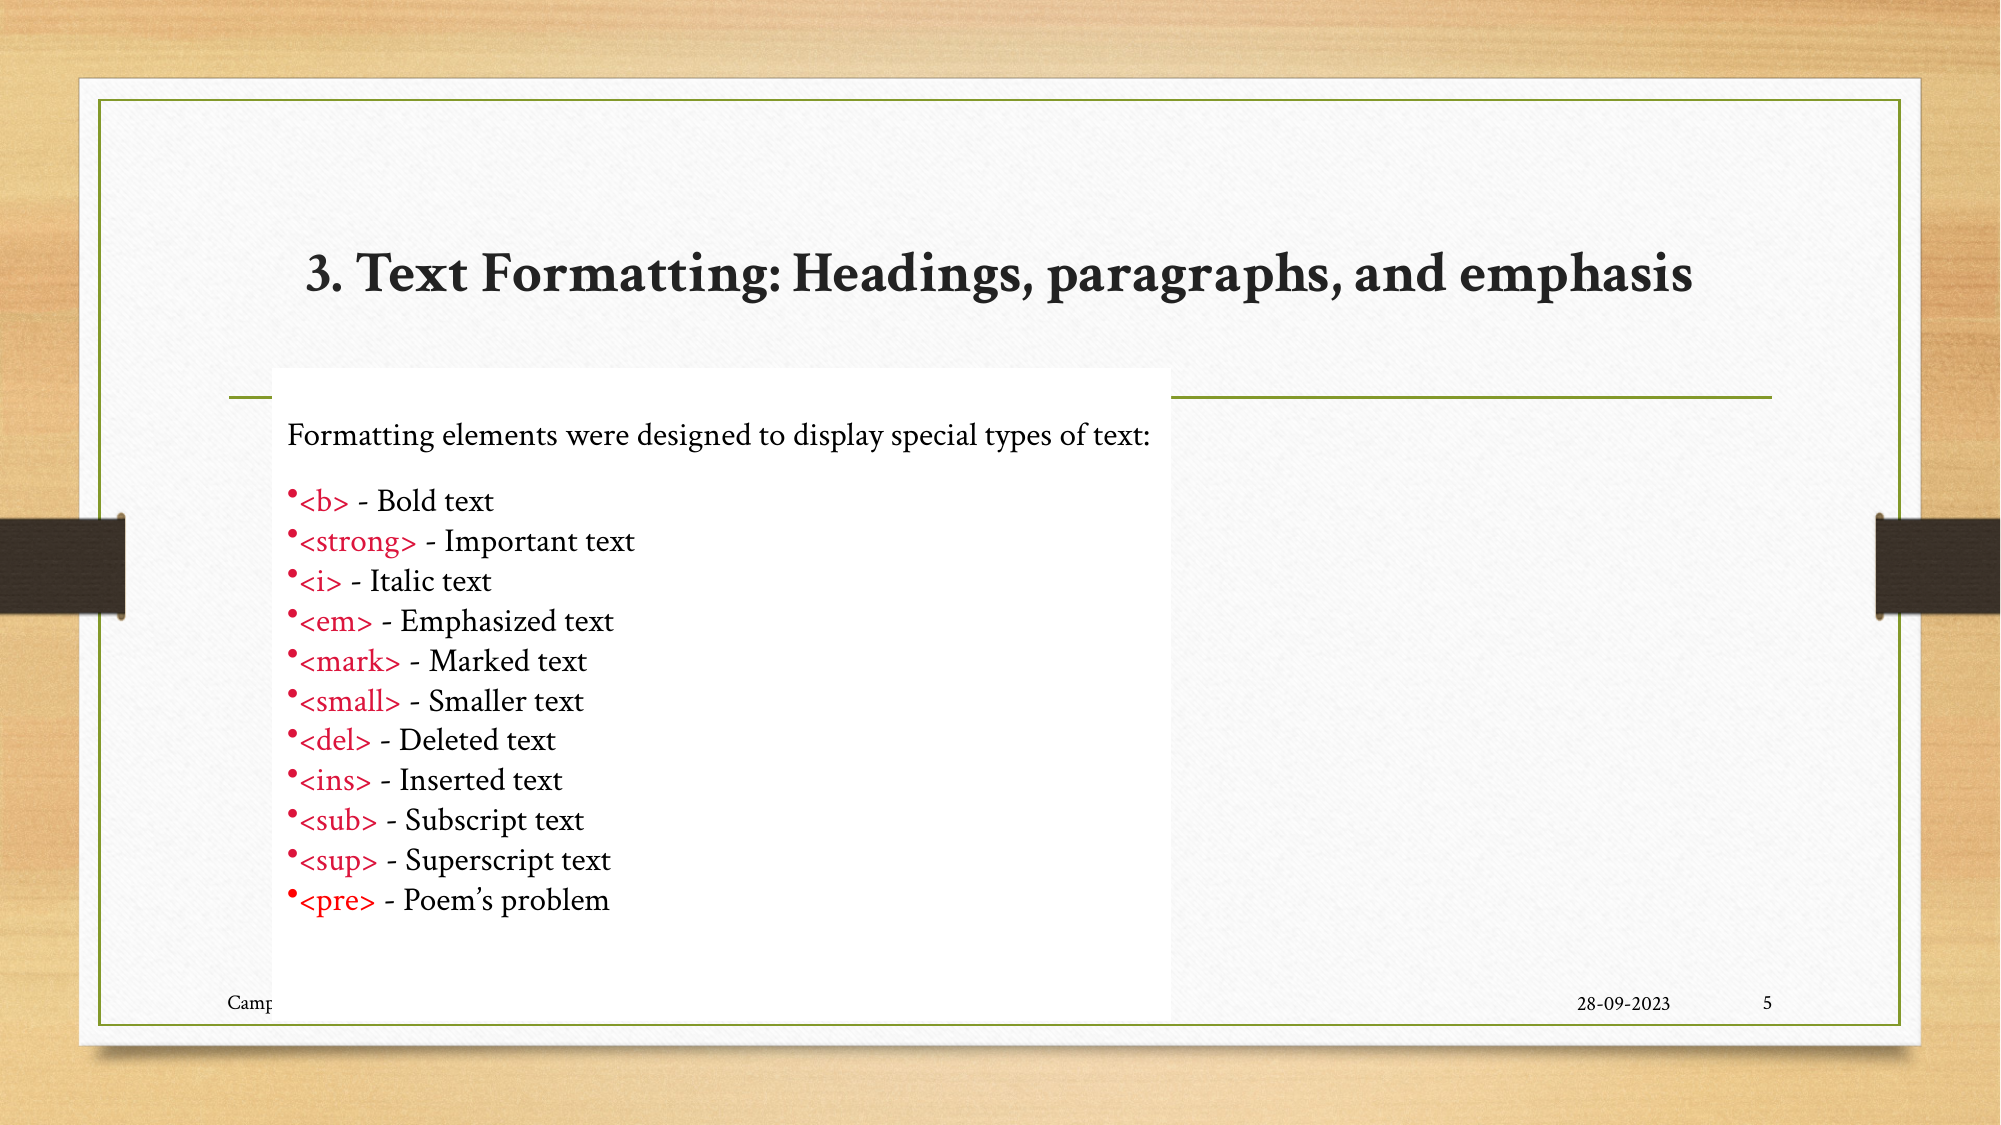

# 3. Text Formatting: Headings, paragraphs, and emphasis
Formatting elements were designed to display special types of text:

<b> - Bold text
<strong> - Important text
<i> - Italic text
<em> - Emphasized text
<mark> - Marked text
<small> - Smaller text
<del> - Deleted text
<ins> - Inserted text
<sub> - Subscript text
<sup> - Superscript text
<pre> - Poem’s problem

Campus Recruitment Training (HTML, CSS, Javascript)
28-09-2023
5